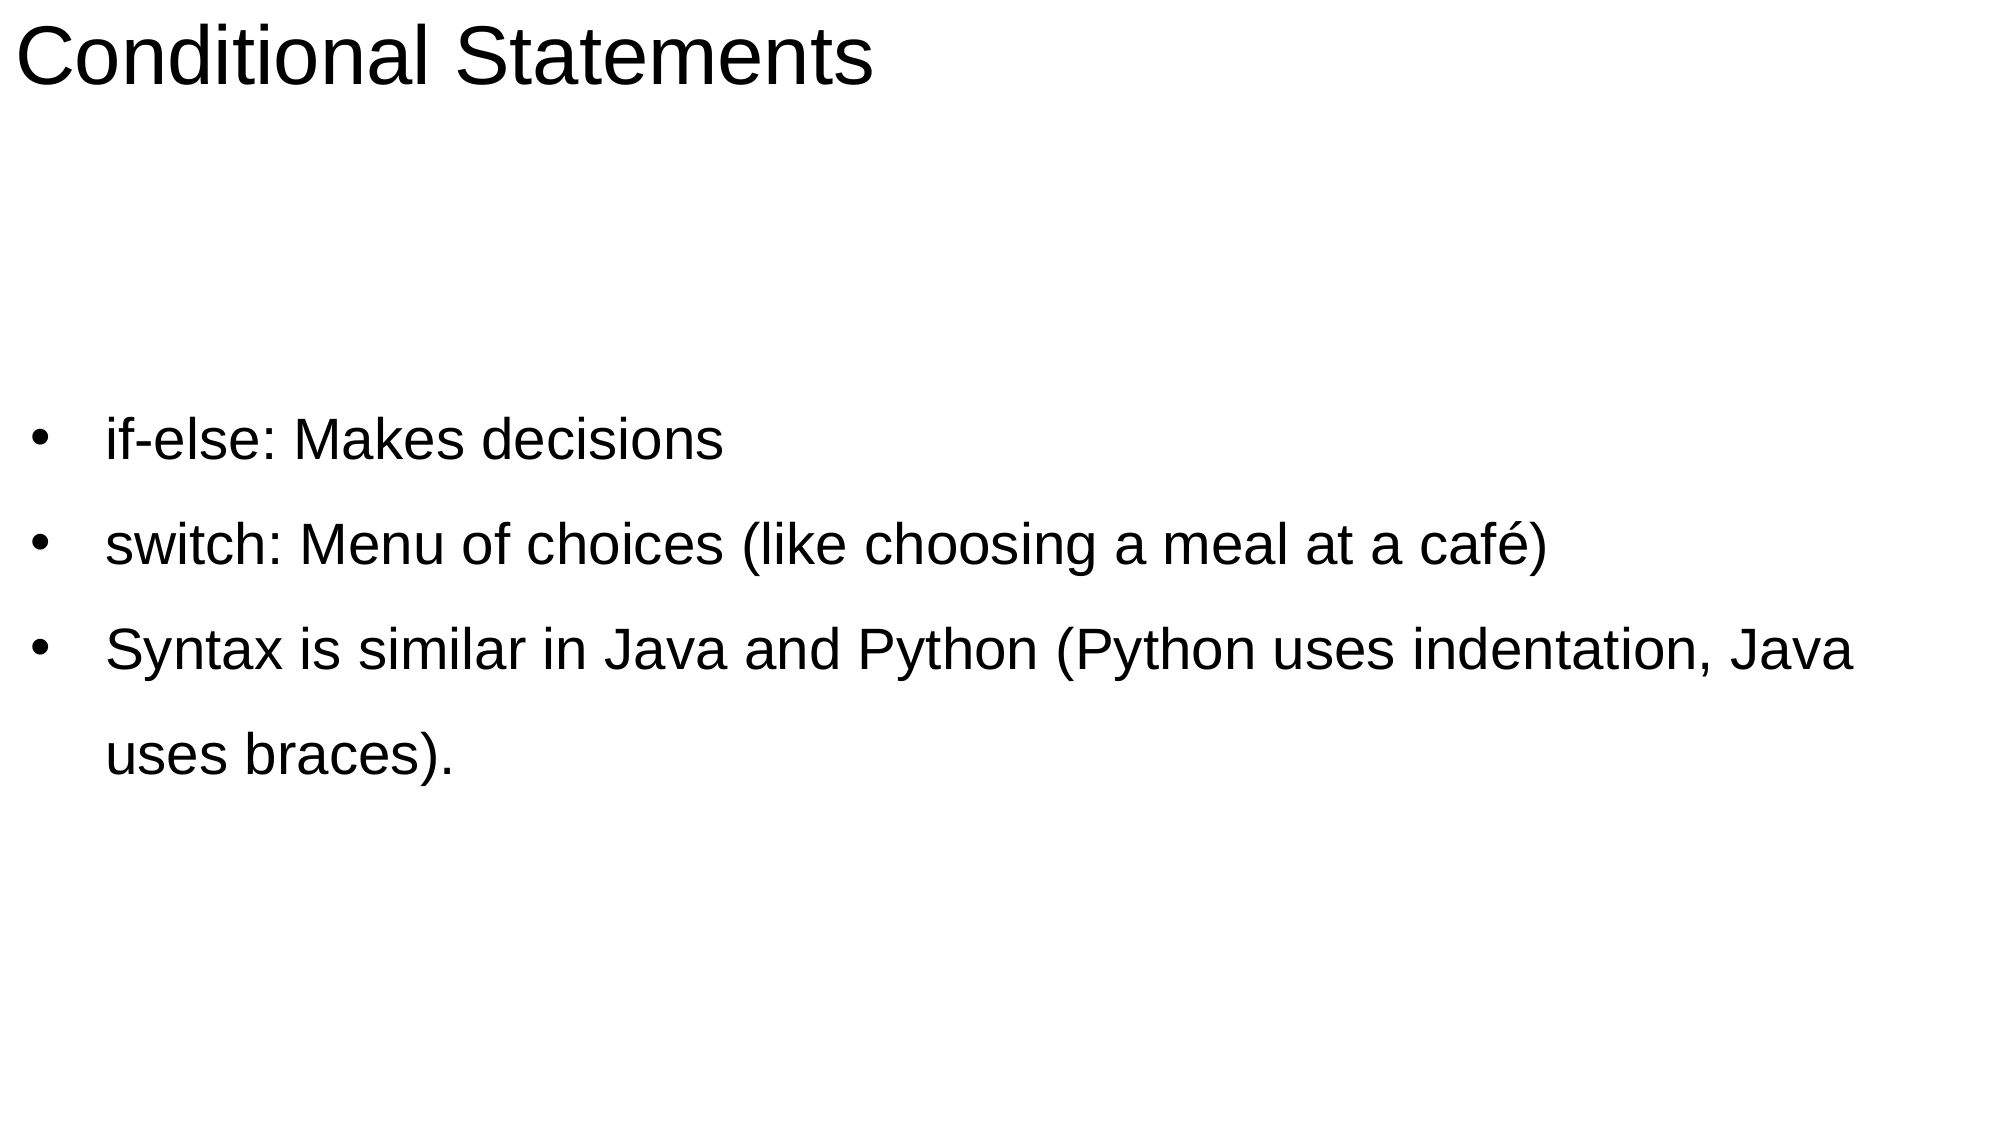

# Conditional Statements
if-else: Makes decisions
switch: Menu of choices (like choosing a meal at a café)
Syntax is similar in Java and Python (Python uses indentation, Java uses braces).